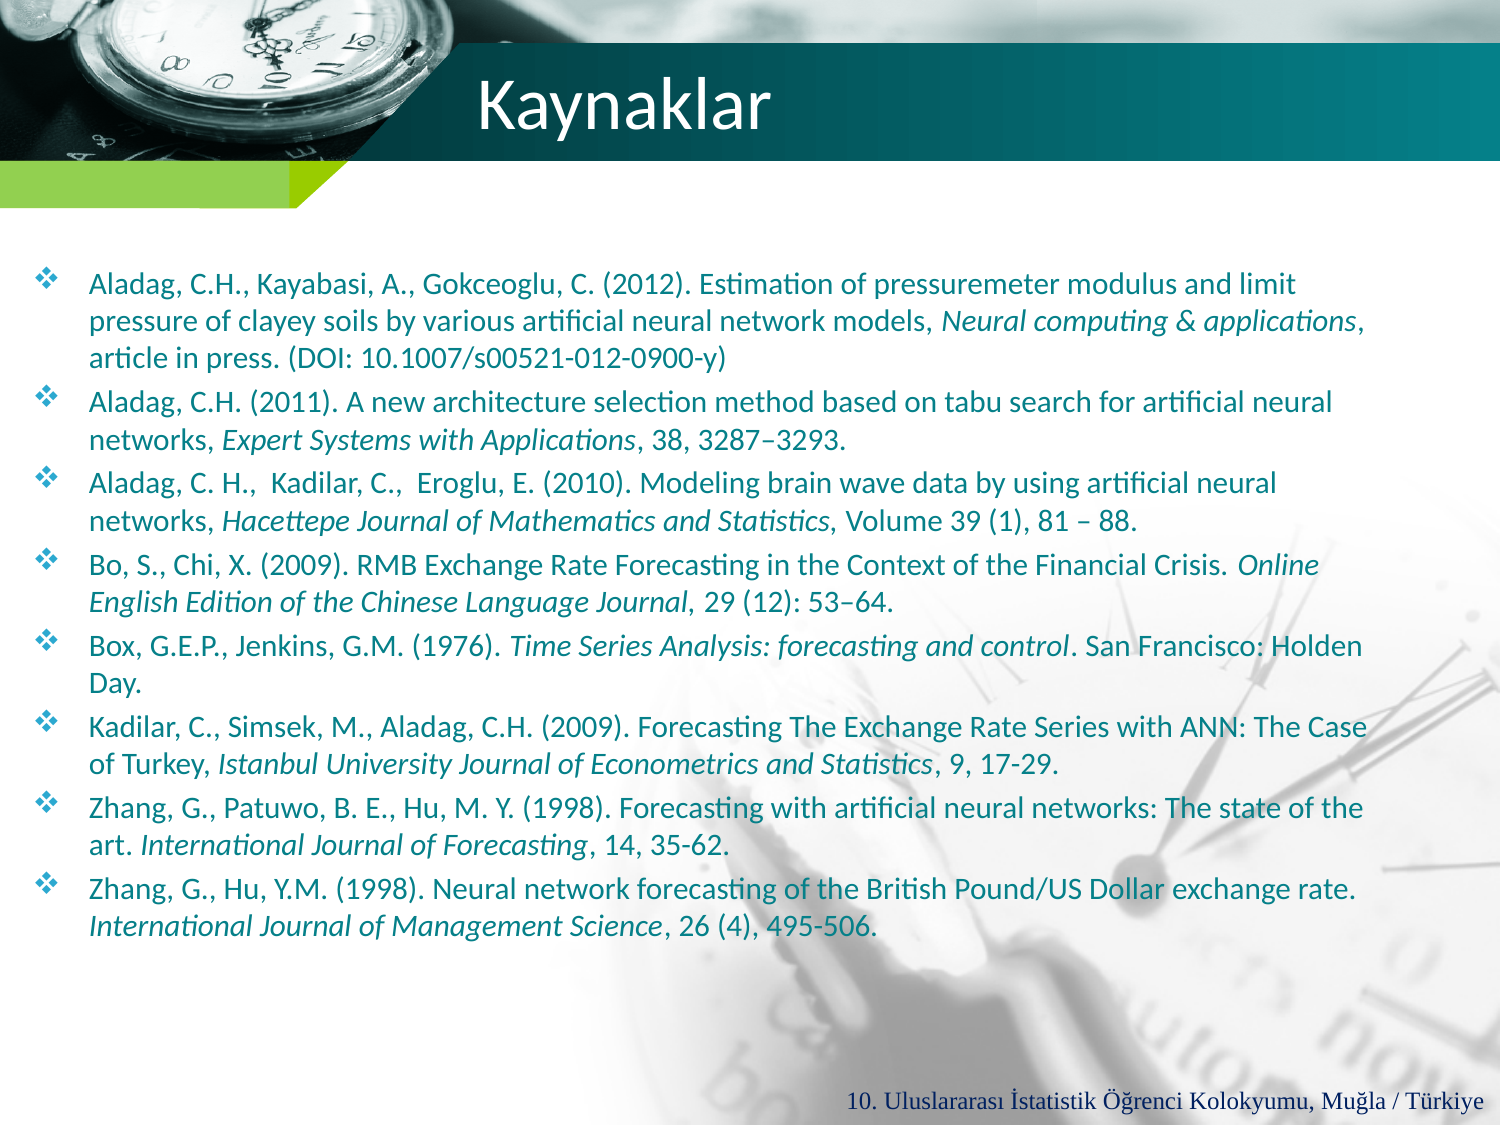

# Kaynaklar

Aladag, C.H., Kayabasi, A., Gokceoglu, C. (2012). Estimation of pressuremeter modulus and limit pressure of clayey soils by various artificial neural network models, Neural computing & applications, article in press. (DOI: 10.1007/s00521-012-0900-y)
Aladag, C.H. (2011). A new architecture selection method based on tabu search for artificial neural networks, Expert Systems with Applications, 38, 3287–3293.
Aladag, C. H.,  Kadilar, C.,  Eroglu, E. (2010). Modeling brain wave data by using artificial neural networks, Hacettepe Journal of Mathematics and Statistics, Volume 39 (1), 81 – 88.
Bo, S., Chi, X. (2009). RMB Exchange Rate Forecasting in the Context of the Financial Crisis. Online English Edition of the Chinese Language Journal, 29 (12): 53–64.
Box, G.E.P., Jenkins, G.M. (1976). Time Series Analysis: forecasting and control. San Francisco: Holden Day.
Kadilar, C., Simsek, M., Aladag, C.H. (2009). Forecasting The Exchange Rate Series with ANN: The Case of Turkey, Istanbul University Journal of Econometrics and Statistics, 9, 17-29.
Zhang, G., Patuwo, B. E., Hu, M. Y. (1998). Forecasting with artificial neural networks: The state of the art. International Journal of Forecasting, 14, 35-62.
Zhang, G., Hu, Y.M. (1998). Neural network forecasting of the British Pound/US Dollar exchange rate. International Journal of Management Science, 26 (4), 495-506.

10. Uluslararası İstatistik Öğrenci Kolokyumu, Muğla / Türkiye